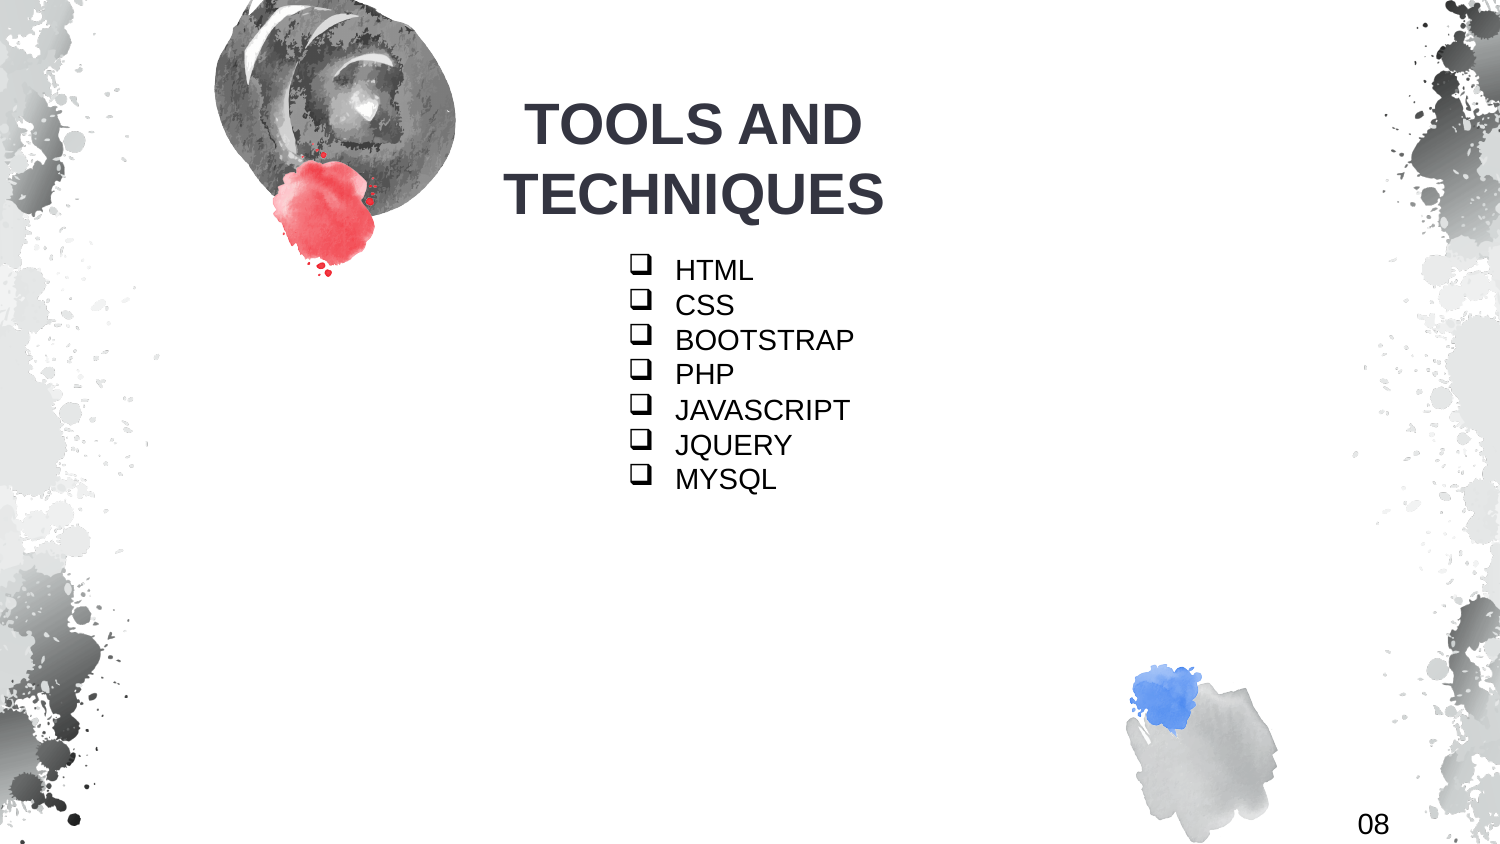

# TOOLS AND TECHNIQUES
HTML
CSS
BOOTSTRAP
PHP
JAVASCRIPT
JQUERY
MYSQL

08